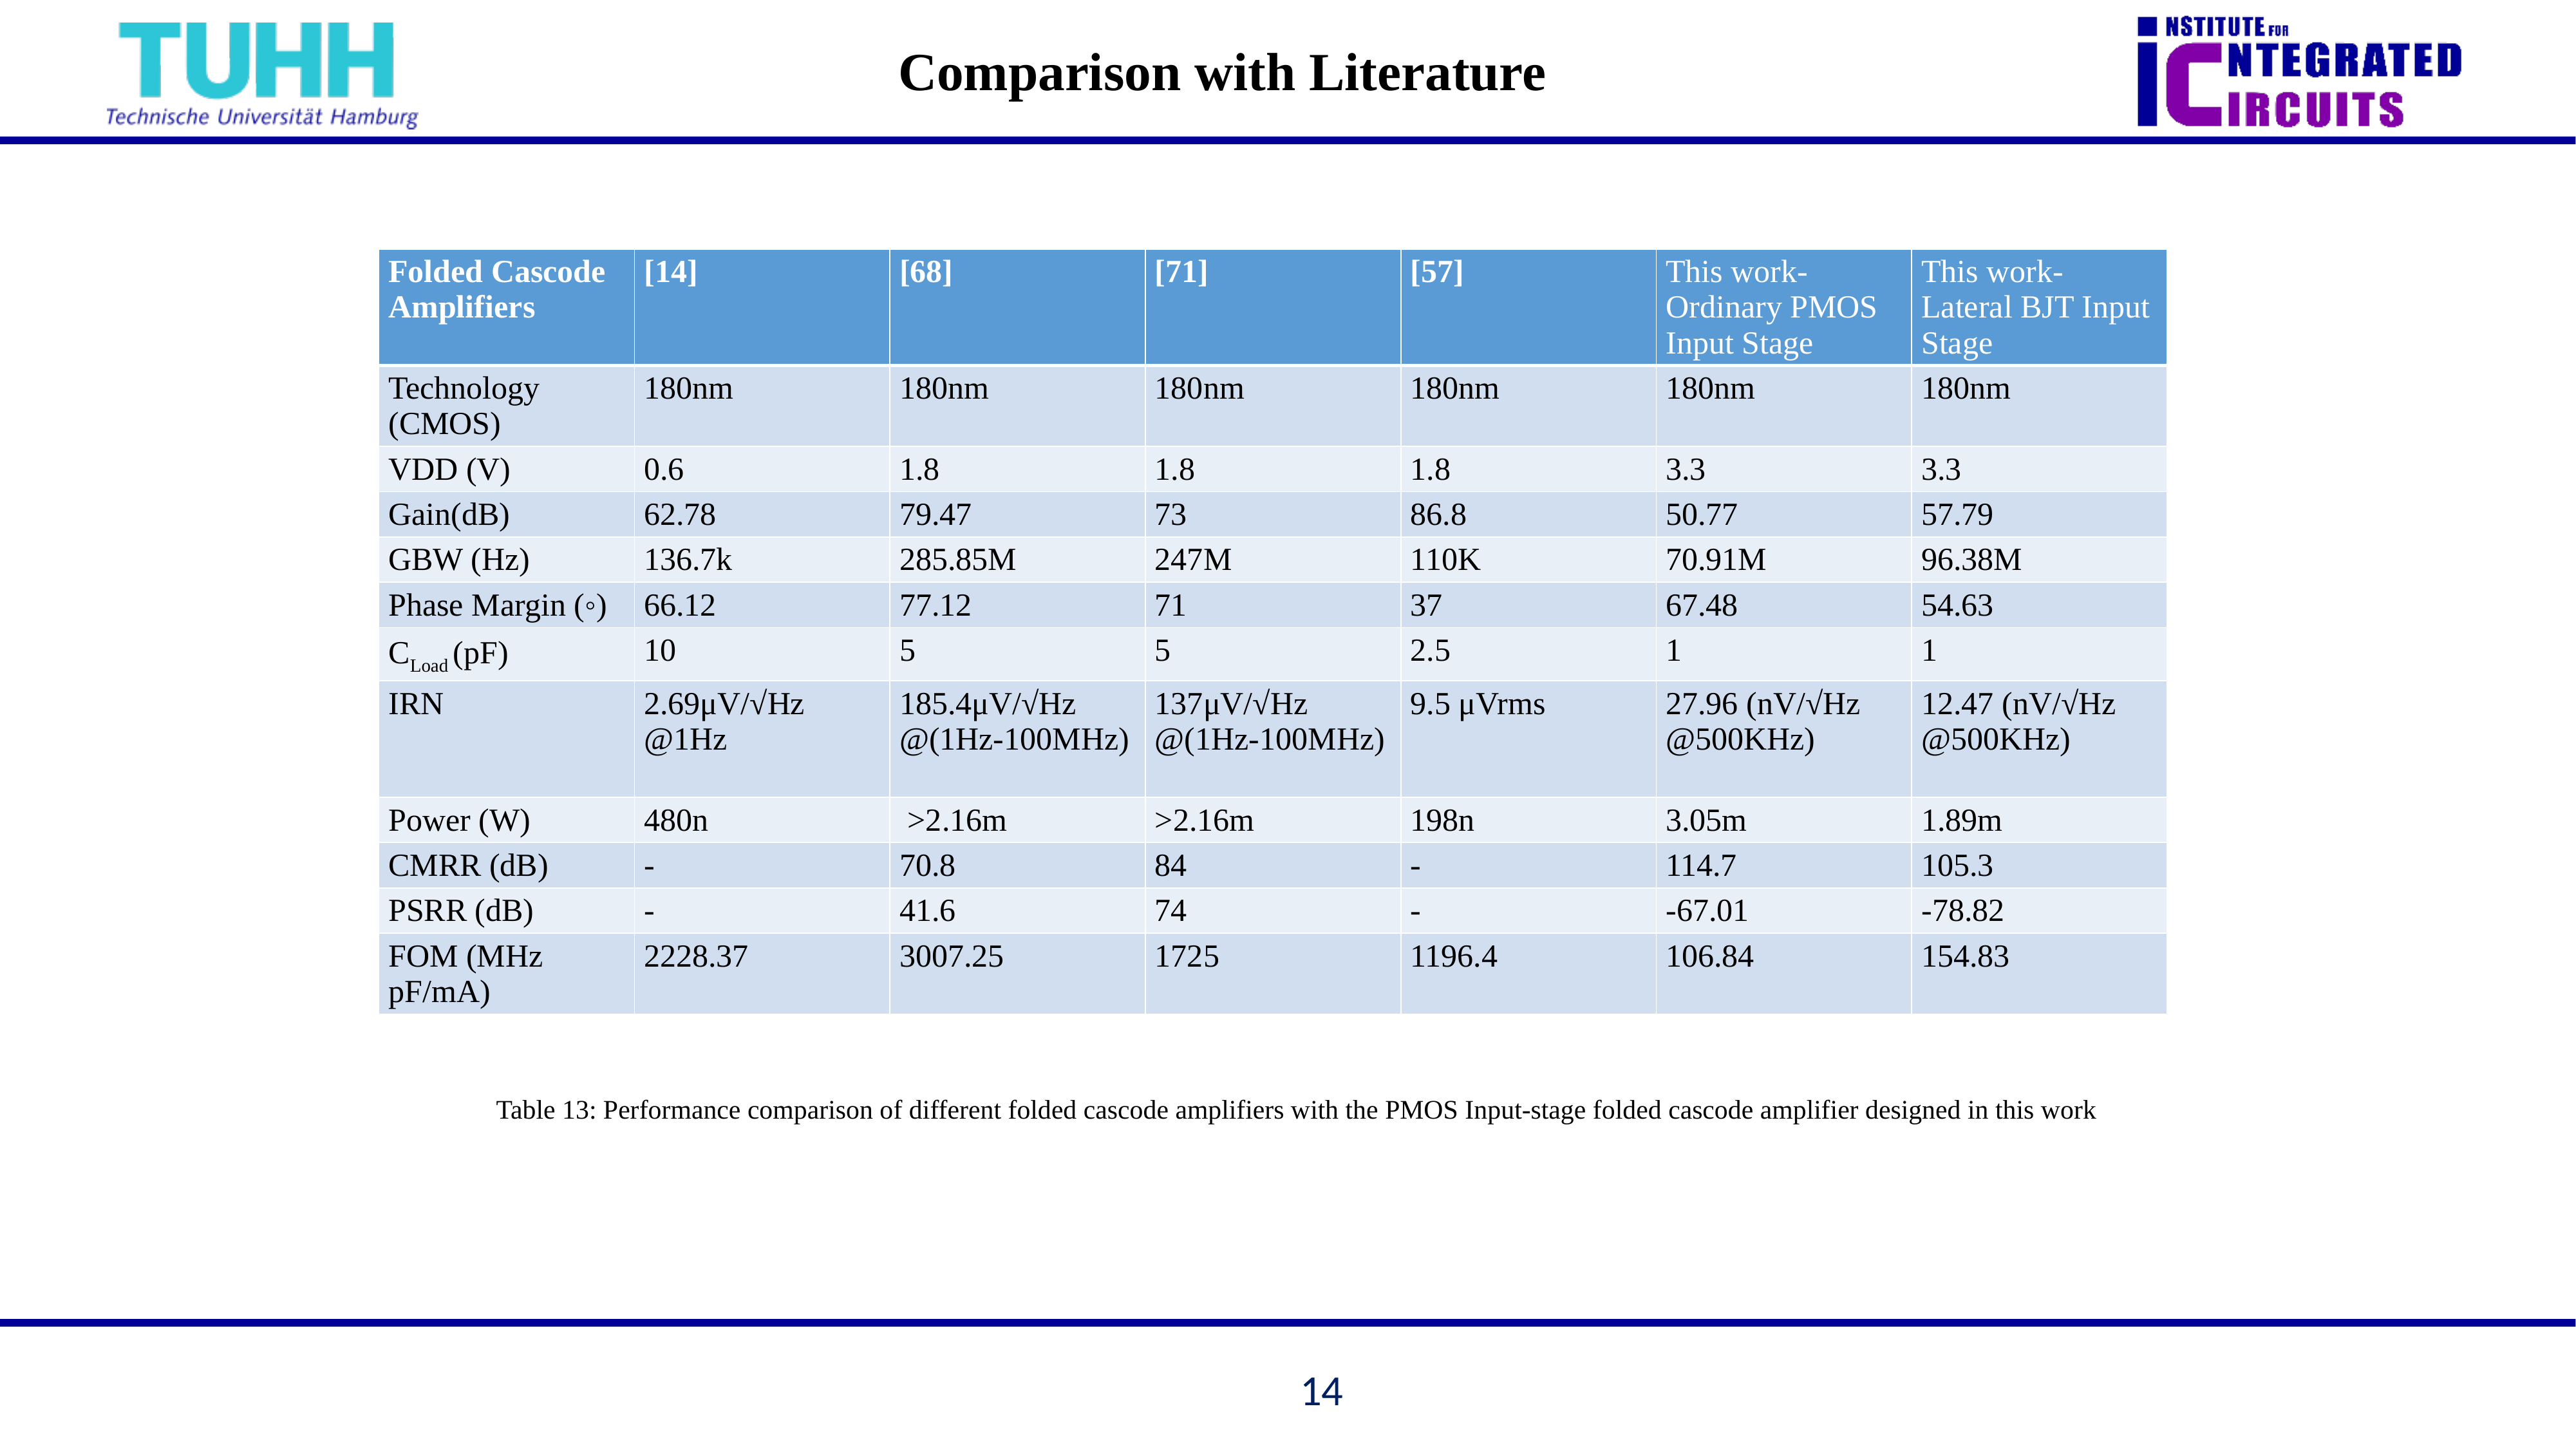

# Comparison with Literature
| Folded Cascode Amplifiers | [14] | [68] | [71] | [57] | This work- Ordinary PMOS Input Stage | This work- Lateral BJT Input Stage |
| --- | --- | --- | --- | --- | --- | --- |
| Technology (CMOS) | 180nm | 180nm | 180nm | 180nm | 180nm | 180nm |
| VDD (V) | 0.6 | 1.8 | 1.8 | 1.8 | 3.3 | 3.3 |
| Gain(dB) | 62.78 | 79.47 | 73 | 86.8 | 50.77 | 57.79 |
| GBW (Hz) | 136.7k | 285.85M | 247M | 110K | 70.91M | 96.38M |
| Phase Margin (◦) | 66.12 | 77.12 | 71 | 37 | 67.48 | 54.63 |
| CLoad (pF) | 10 | 5 | 5 | 2.5 | 1 | 1 |
| IRN | 2.69μV/√Hz @1Hz | 185.4μV/√Hz @(1Hz-100MHz) | 137μV/√Hz @(1Hz-100MHz) | 9.5 μVrms | 27.96 (nV/√Hz @500KHz) | 12.47 (nV/√Hz @500KHz) |
| Power (W) | 480n | >2.16m | >2.16m | 198n | 3.05m | 1.89m |
| CMRR (dB) | - | 70.8 | 84 | - | 114.7 | 105.3 |
| PSRR (dB) | - | 41.6 | 74 | - | -67.01 | -78.82 |
| FOM (MHz pF/mA) | 2228.37 | 3007.25 | 1725 | 1196.4 | 106.84 | 154.83 |
Table 13: Performance comparison of different folded cascode amplifiers with the PMOS Input-stage folded cascode amplifier designed in this work
14